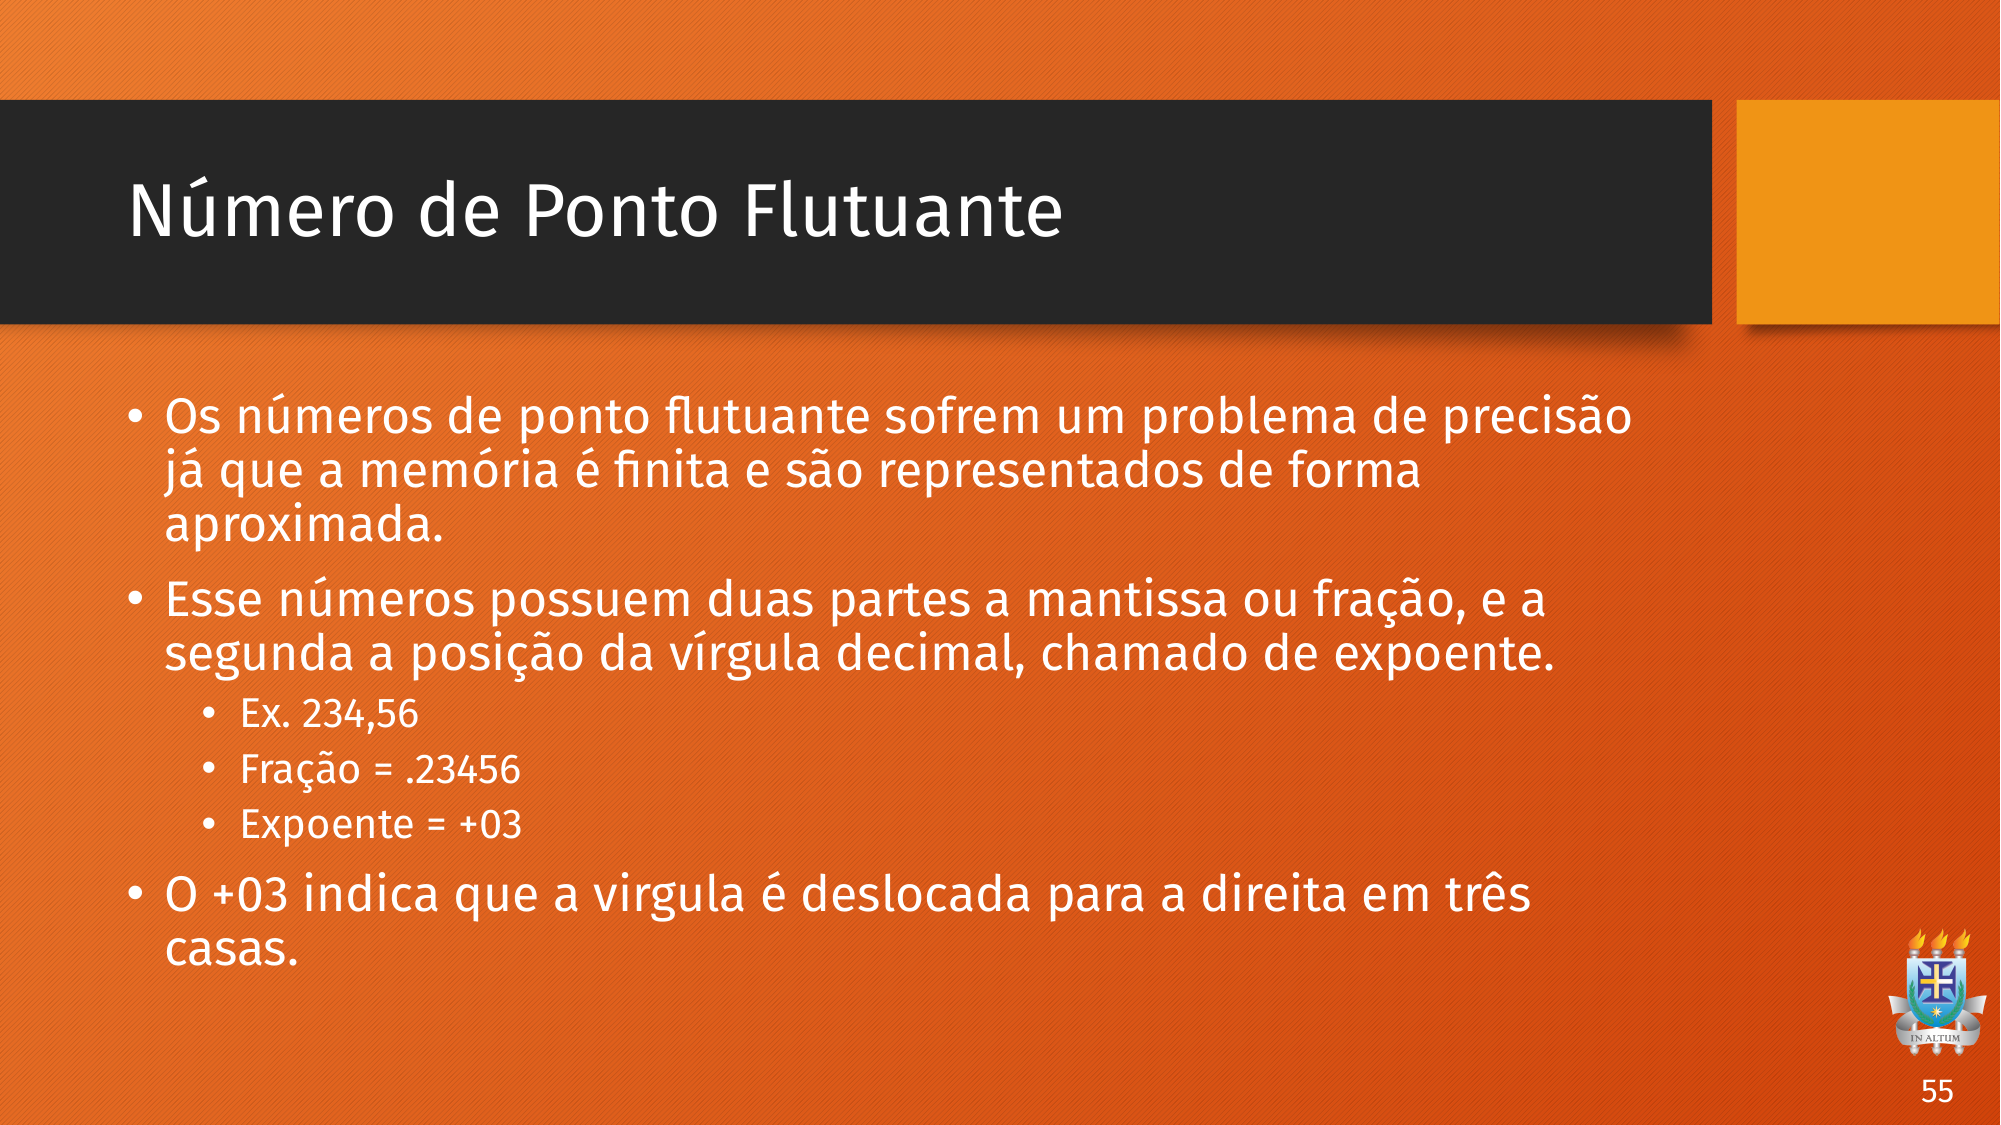

# Número de Ponto Flutuante
Os números de ponto flutuante sofrem um problema de precisão já que a memória é finita e são representados de forma aproximada.
Esse números possuem duas partes a mantissa ou fração, e a segunda a posição da vírgula decimal, chamado de expoente.
Ex. 234,56
Fração = .23456
Expoente = +03
O +03 indica que a virgula é deslocada para a direita em três casas.

55